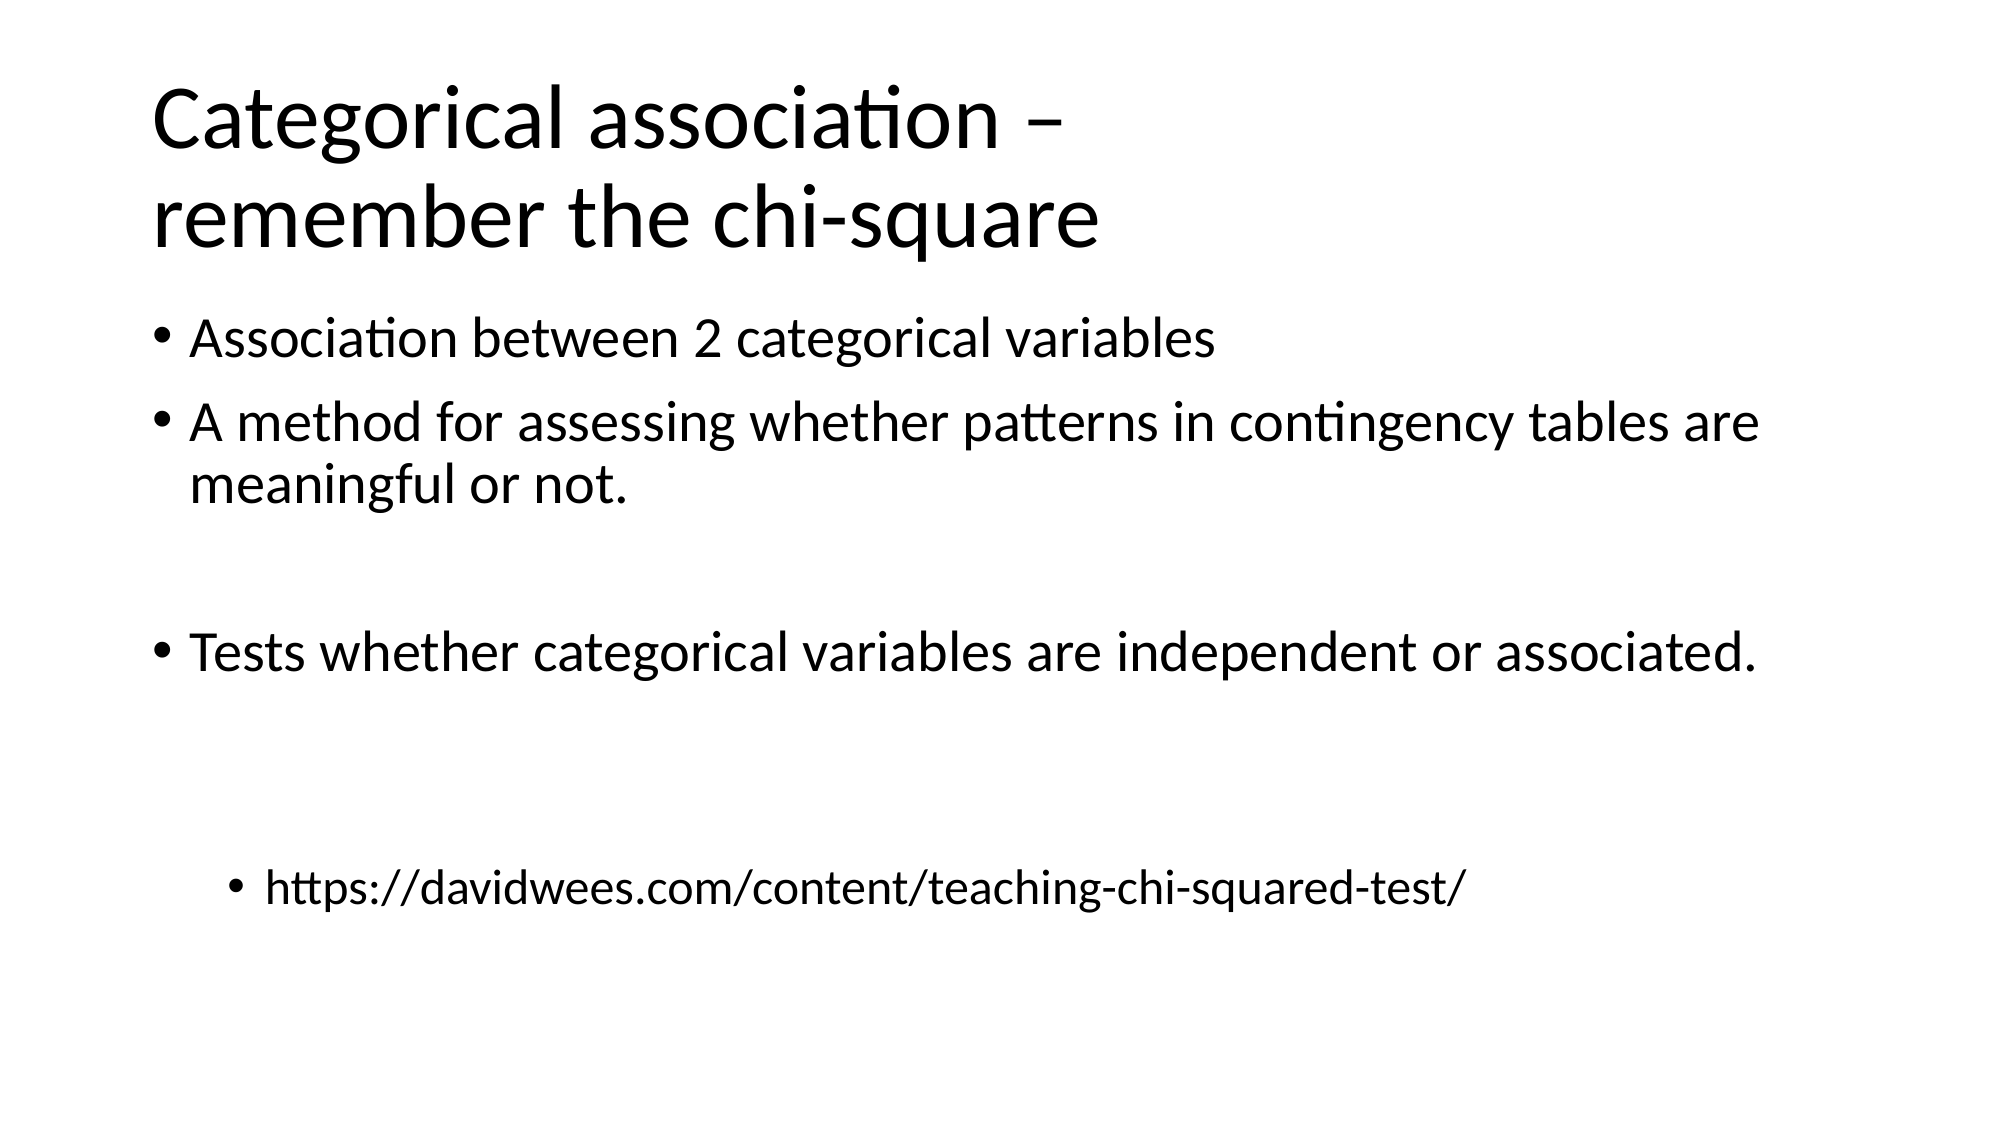

# Categorical association – remember the chi-square
Association between 2 categorical variables
A method for assessing whether patterns in contingency tables are meaningful or not.

Tests whether categorical variables are independent or associated.

https://davidwees.com/content/teaching-chi-squared-test/